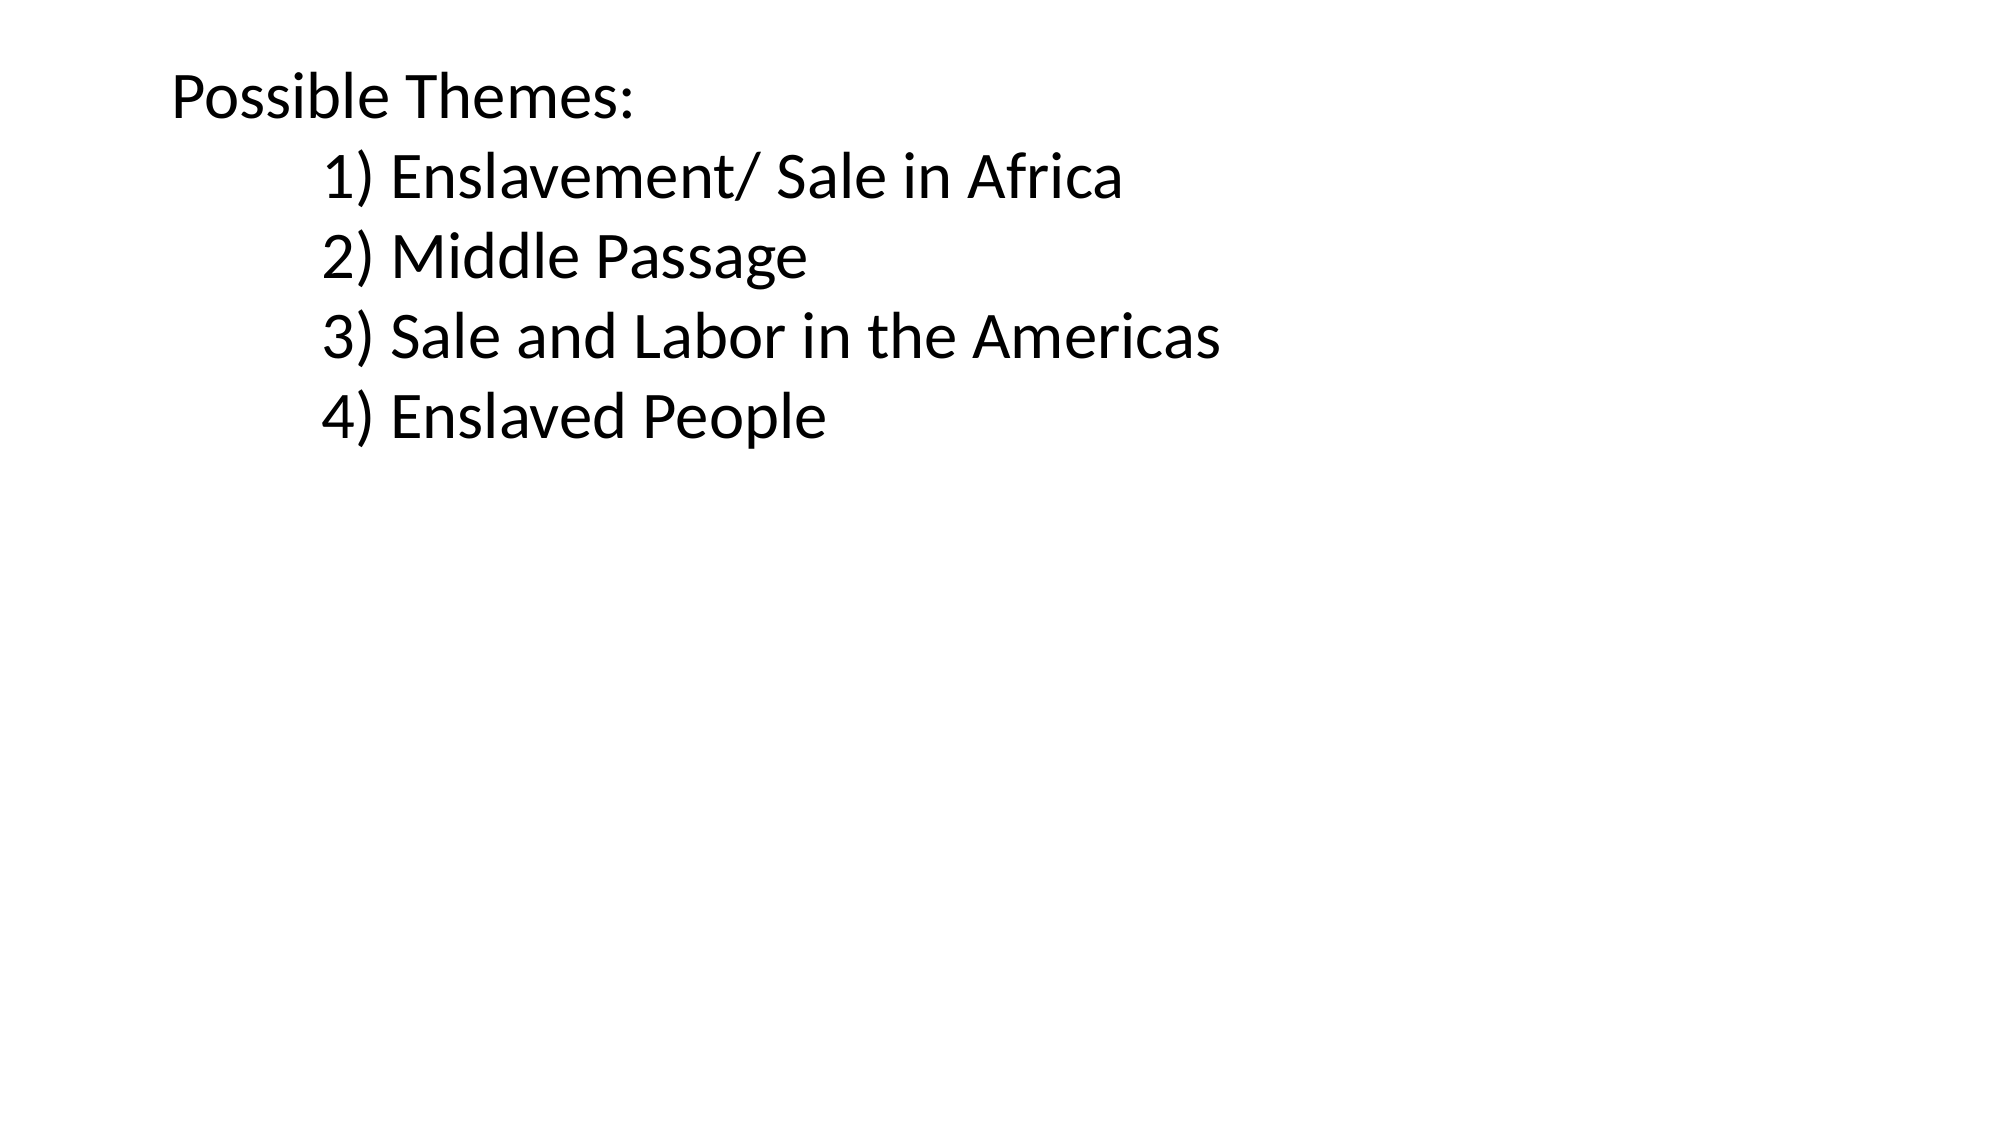

Possible Themes:
	1) Enslavement/ Sale in Africa
	2) Middle Passage
	3) Sale and Labor in the Americas
	4) Enslaved People